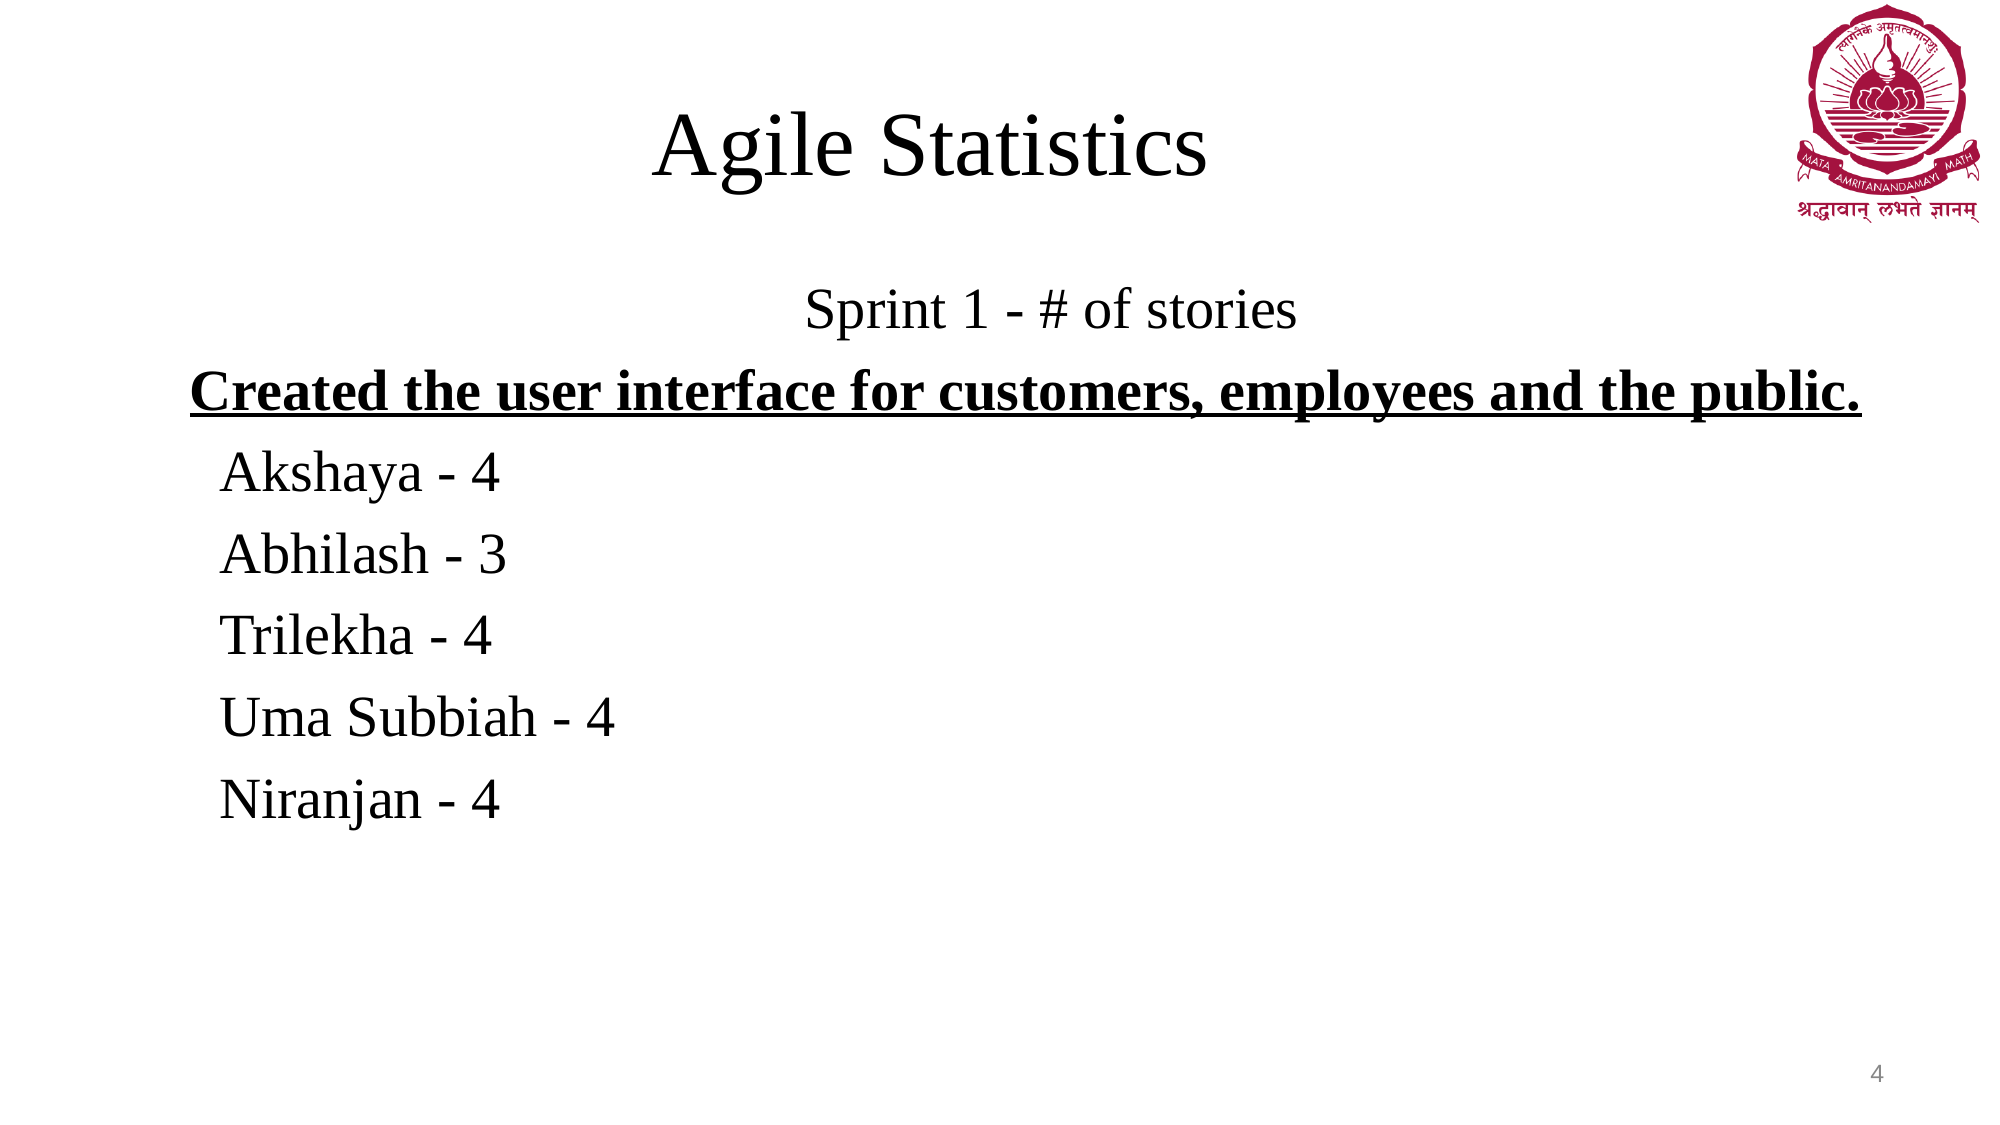

# Agile Statistics
Sprint 1 - # of stories
Created the user interface for customers, employees and the public.
Akshaya - 4
Abhilash - 3
Trilekha - 4
Uma Subbiah - 4
Niranjan - 4

4